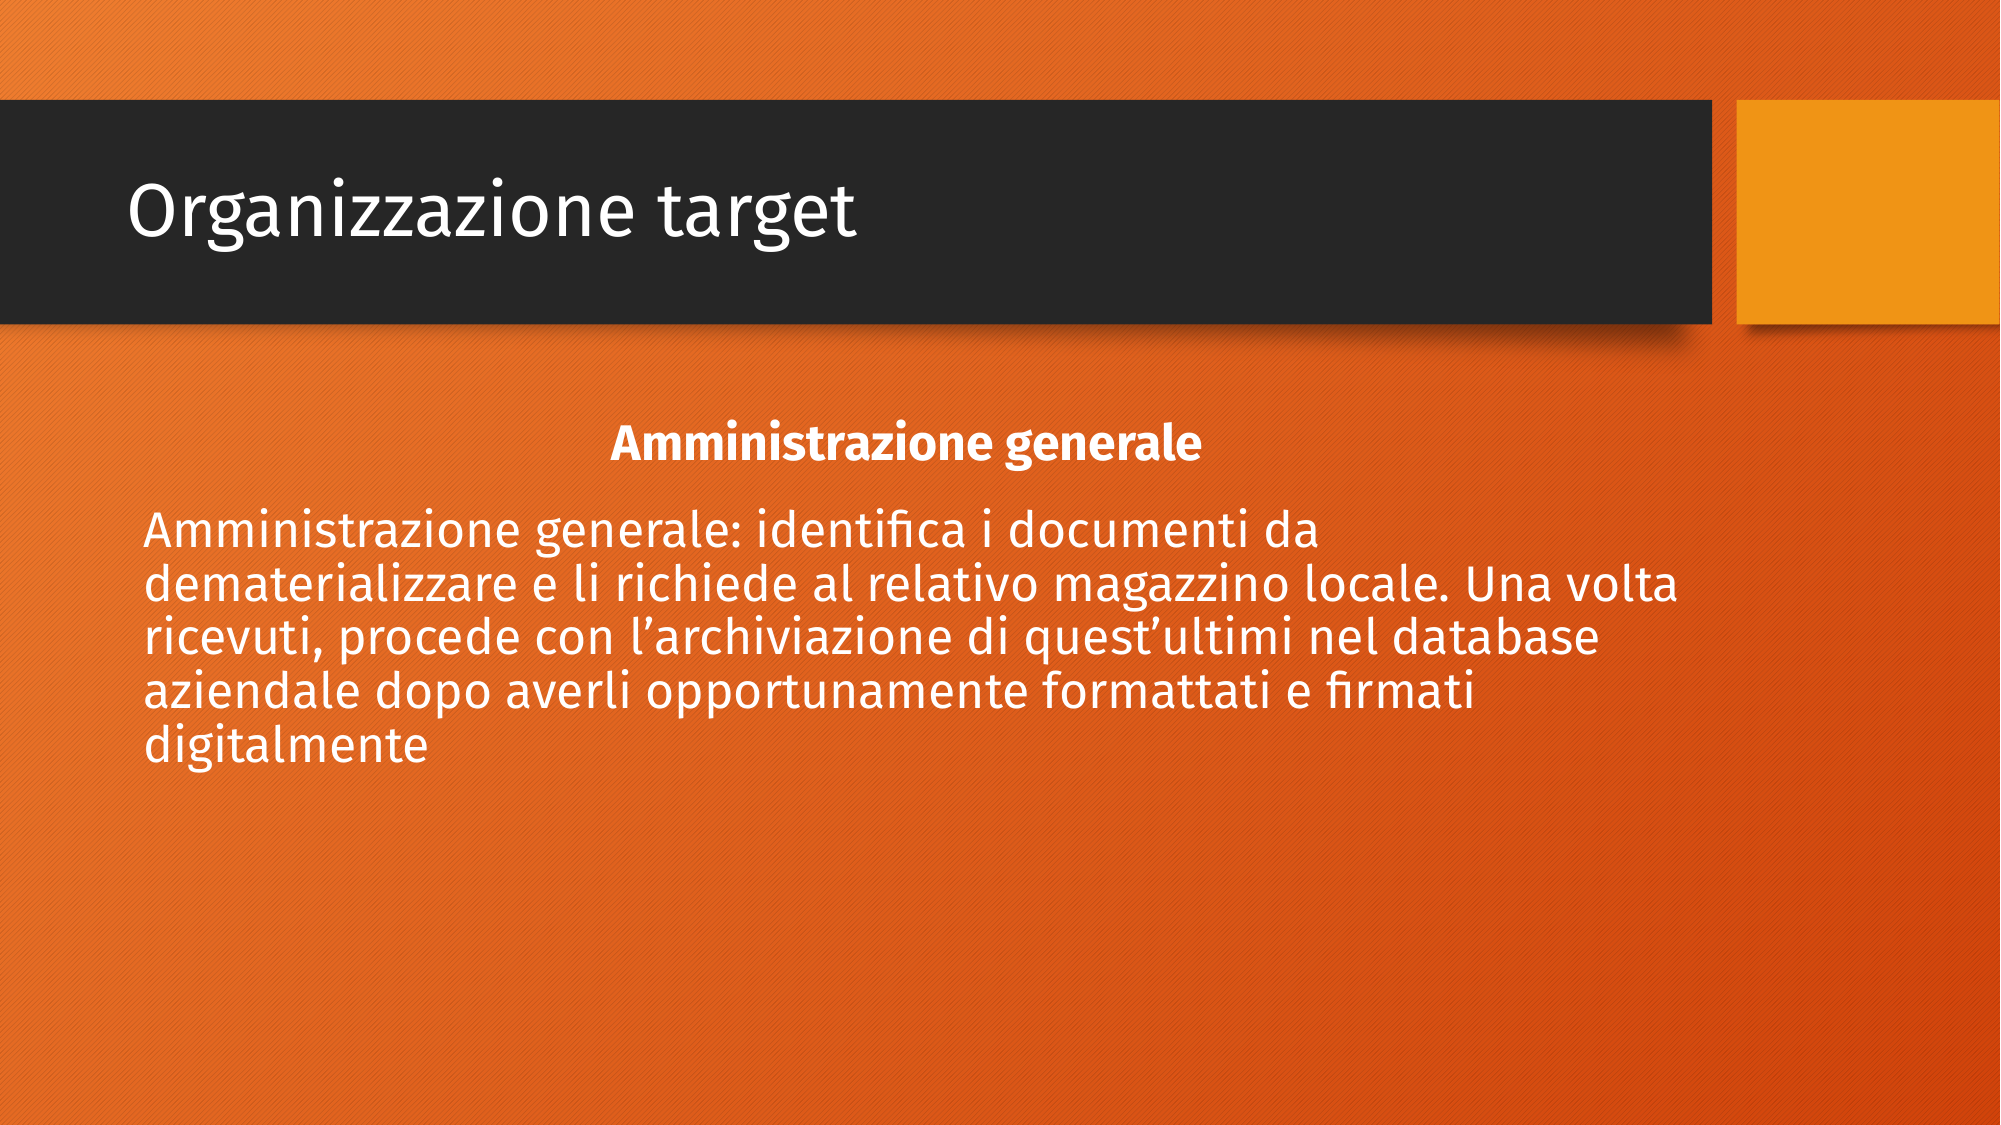

# Organizzazione target
Amministrazione generale
Amministrazione generale: identifica i documenti da dematerializzare e li richiede al relativo magazzino locale. Una volta ricevuti, procede con l’archiviazione di quest’ultimi nel database aziendale dopo averli opportunamente formattati e firmati digitalmente